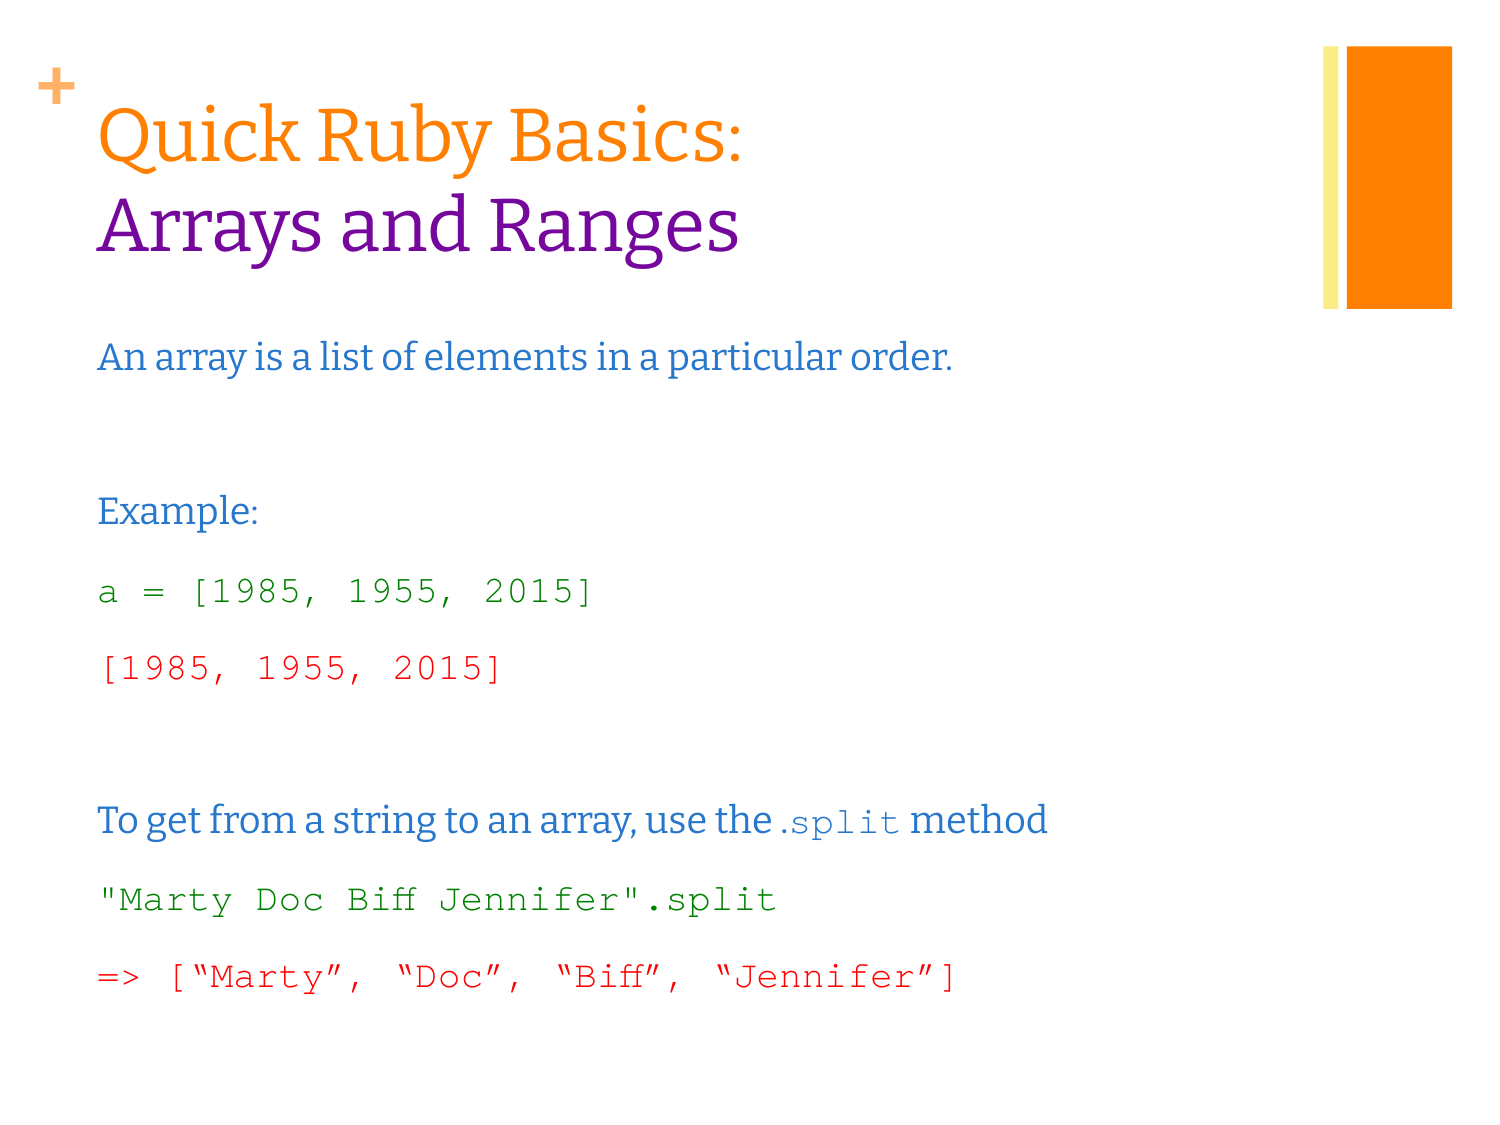

# Quick Ruby Basics: Arrays and Ranges
An array is a list of elements in a particular order.

Example:
a = [1985, 1955, 2015]
[1985, 1955, 2015]

To get from a string to an array, use the .split method
"Marty Doc Biff Jennifer".split
=> [“Marty”, “Doc”, “Biff”, “Jennifer”]